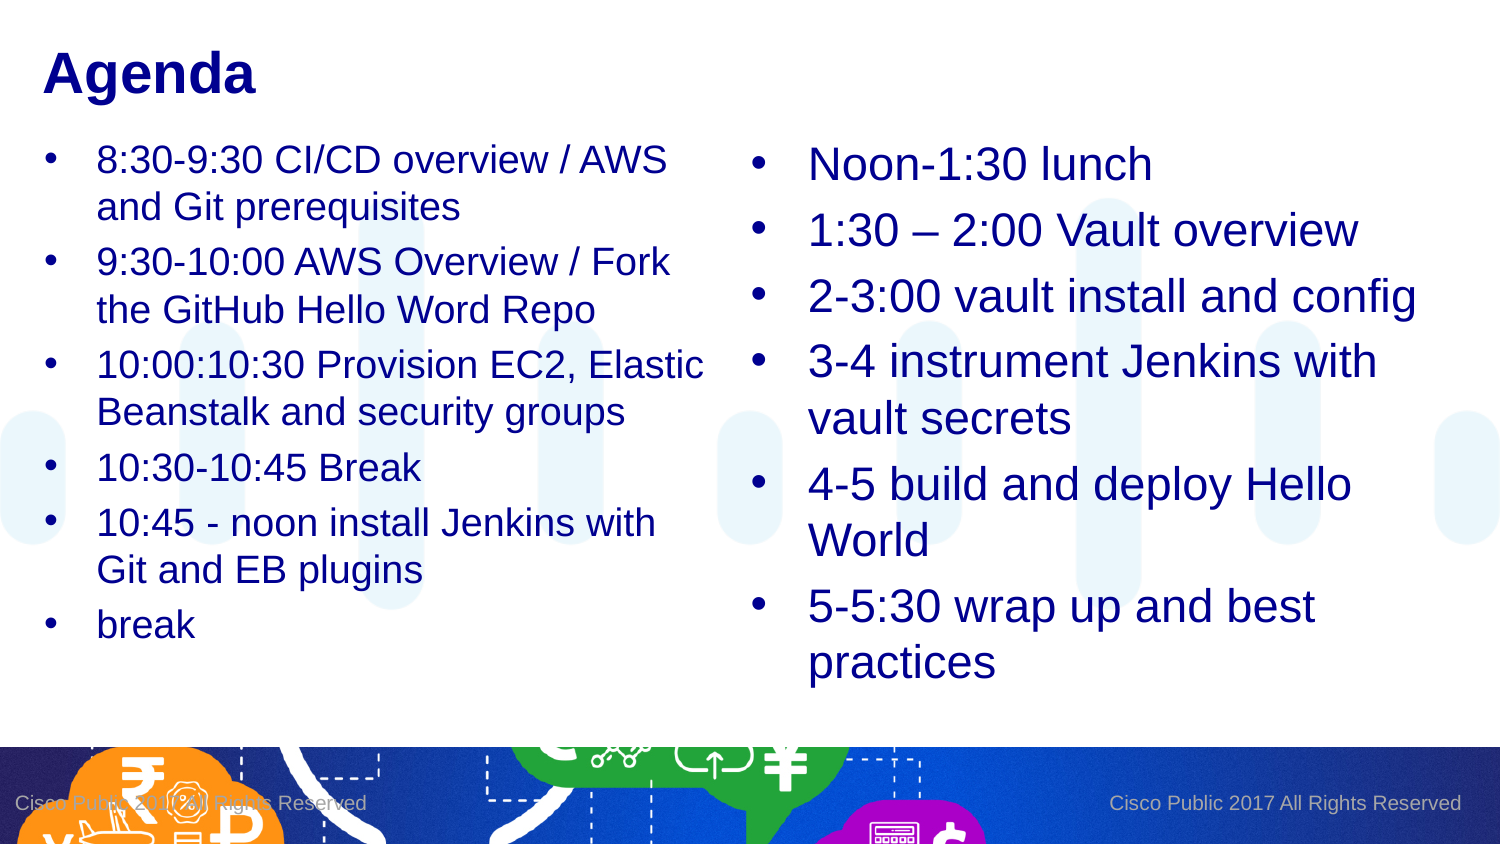

# Agenda
8:30-9:30 CI/CD overview / AWS and Git prerequisites
9:30-10:00 AWS Overview / Fork the GitHub Hello Word Repo
10:00:10:30 Provision EC2, Elastic Beanstalk and security groups
10:30-10:45 Break
10:45 - noon install Jenkins with Git and EB plugins
break

Noon-1:30 lunch
1:30 – 2:00 Vault overview
2-3:00 vault install and config
3-4 instrument Jenkins with vault secrets
4-5 build and deploy Hello World
5-5:30 wrap up and best practices
Cisco Public 2017 All Rights Reserved